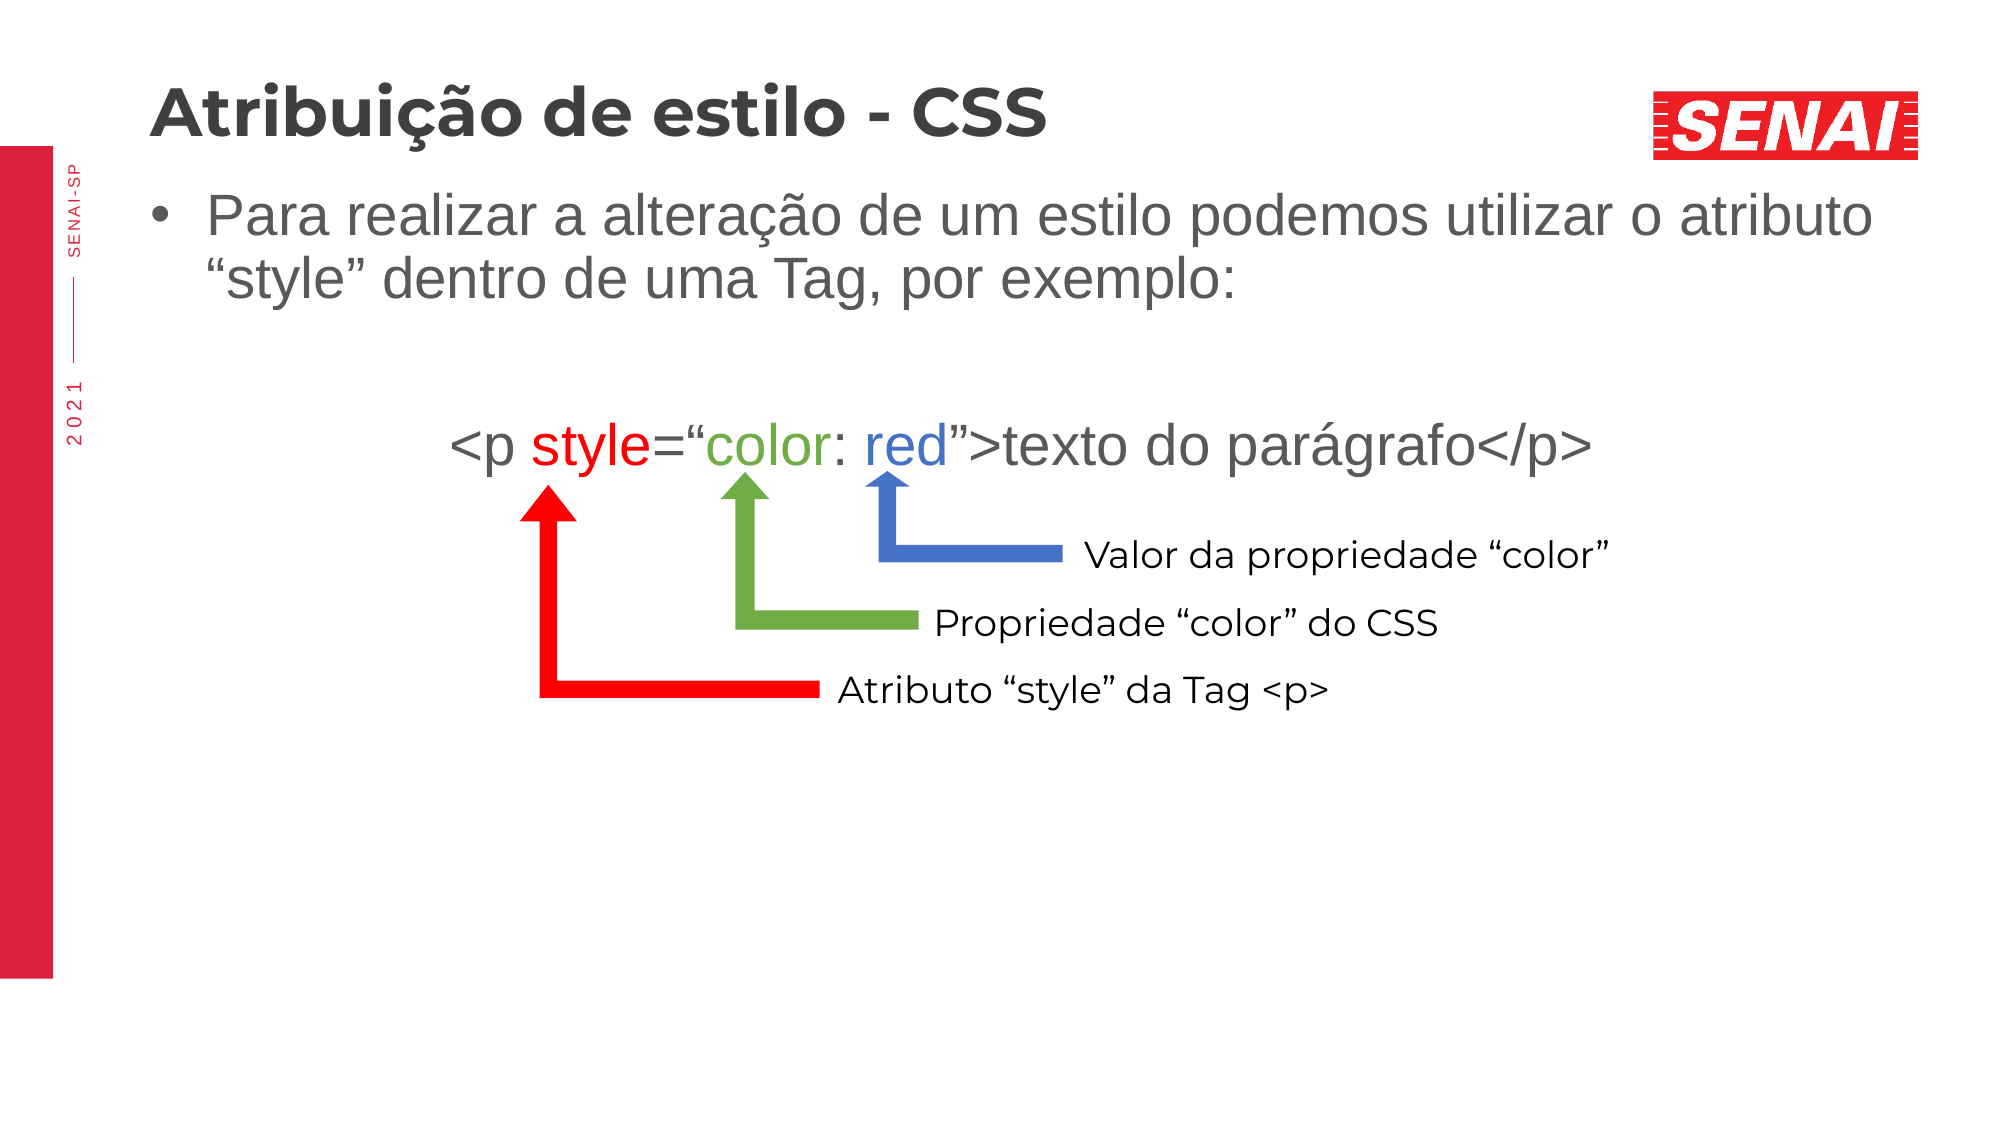

# Atribuição de estilo - CSS
Para realizar a alteração de um estilo podemos utilizar o atributo “style” dentro de uma Tag, por exemplo:

<p style=“color: red”>texto do parágrafo</p>

Valor da propriedade “color”
Propriedade “color” do CSS
Atributo “style” da Tag <p>